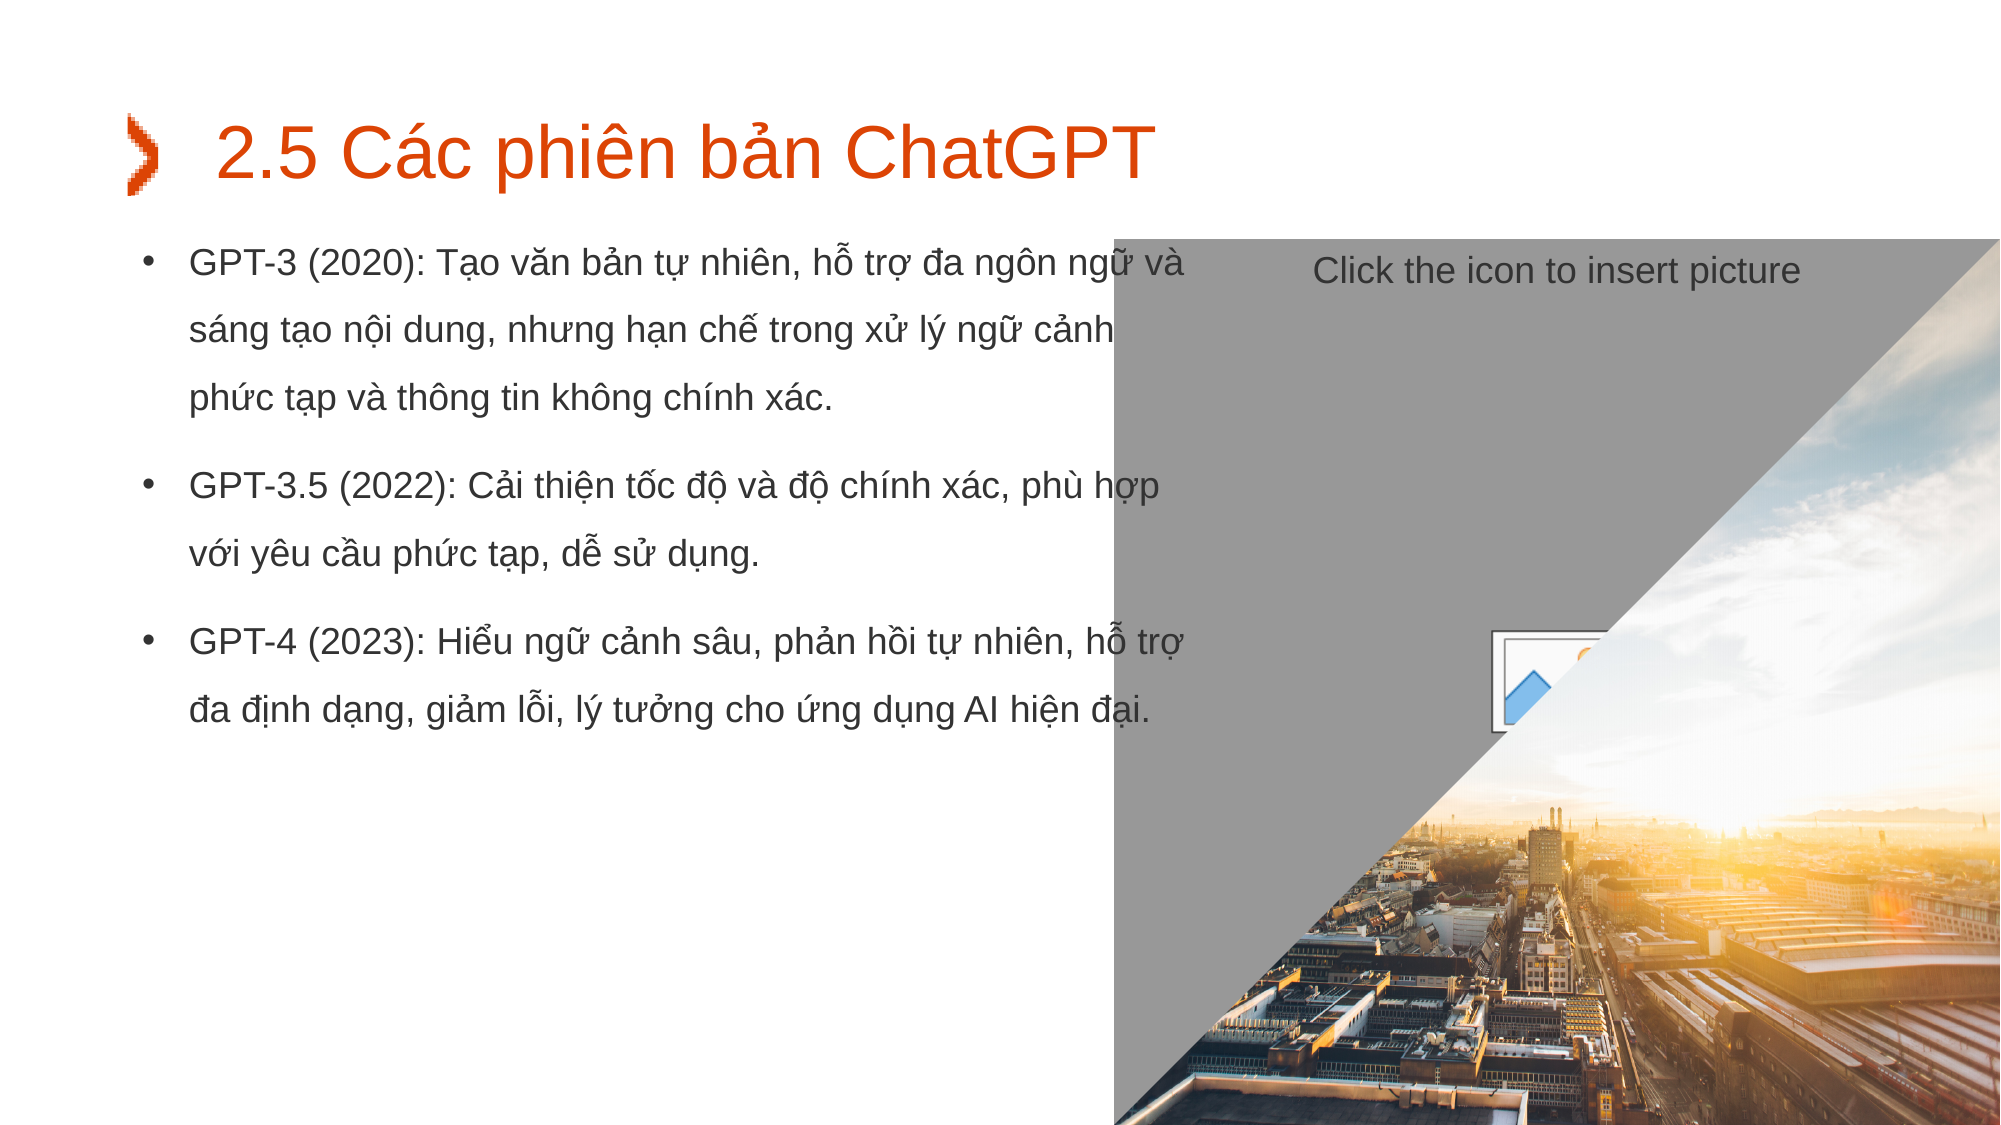

# 2.5 Các phiên bản ChatGPT
GPT-3 (2020): Tạo văn bản tự nhiên, hỗ trợ đa ngôn ngữ và sáng tạo nội dung, nhưng hạn chế trong xử lý ngữ cảnh phức tạp và thông tin không chính xác.
GPT-3.5 (2022): Cải thiện tốc độ và độ chính xác, phù hợp với yêu cầu phức tạp, dễ sử dụng.
GPT-4 (2023): Hiểu ngữ cảnh sâu, phản hồi tự nhiên, hỗ trợ đa định dạng, giảm lỗi, lý tưởng cho ứng dụng AI hiện đại.

24